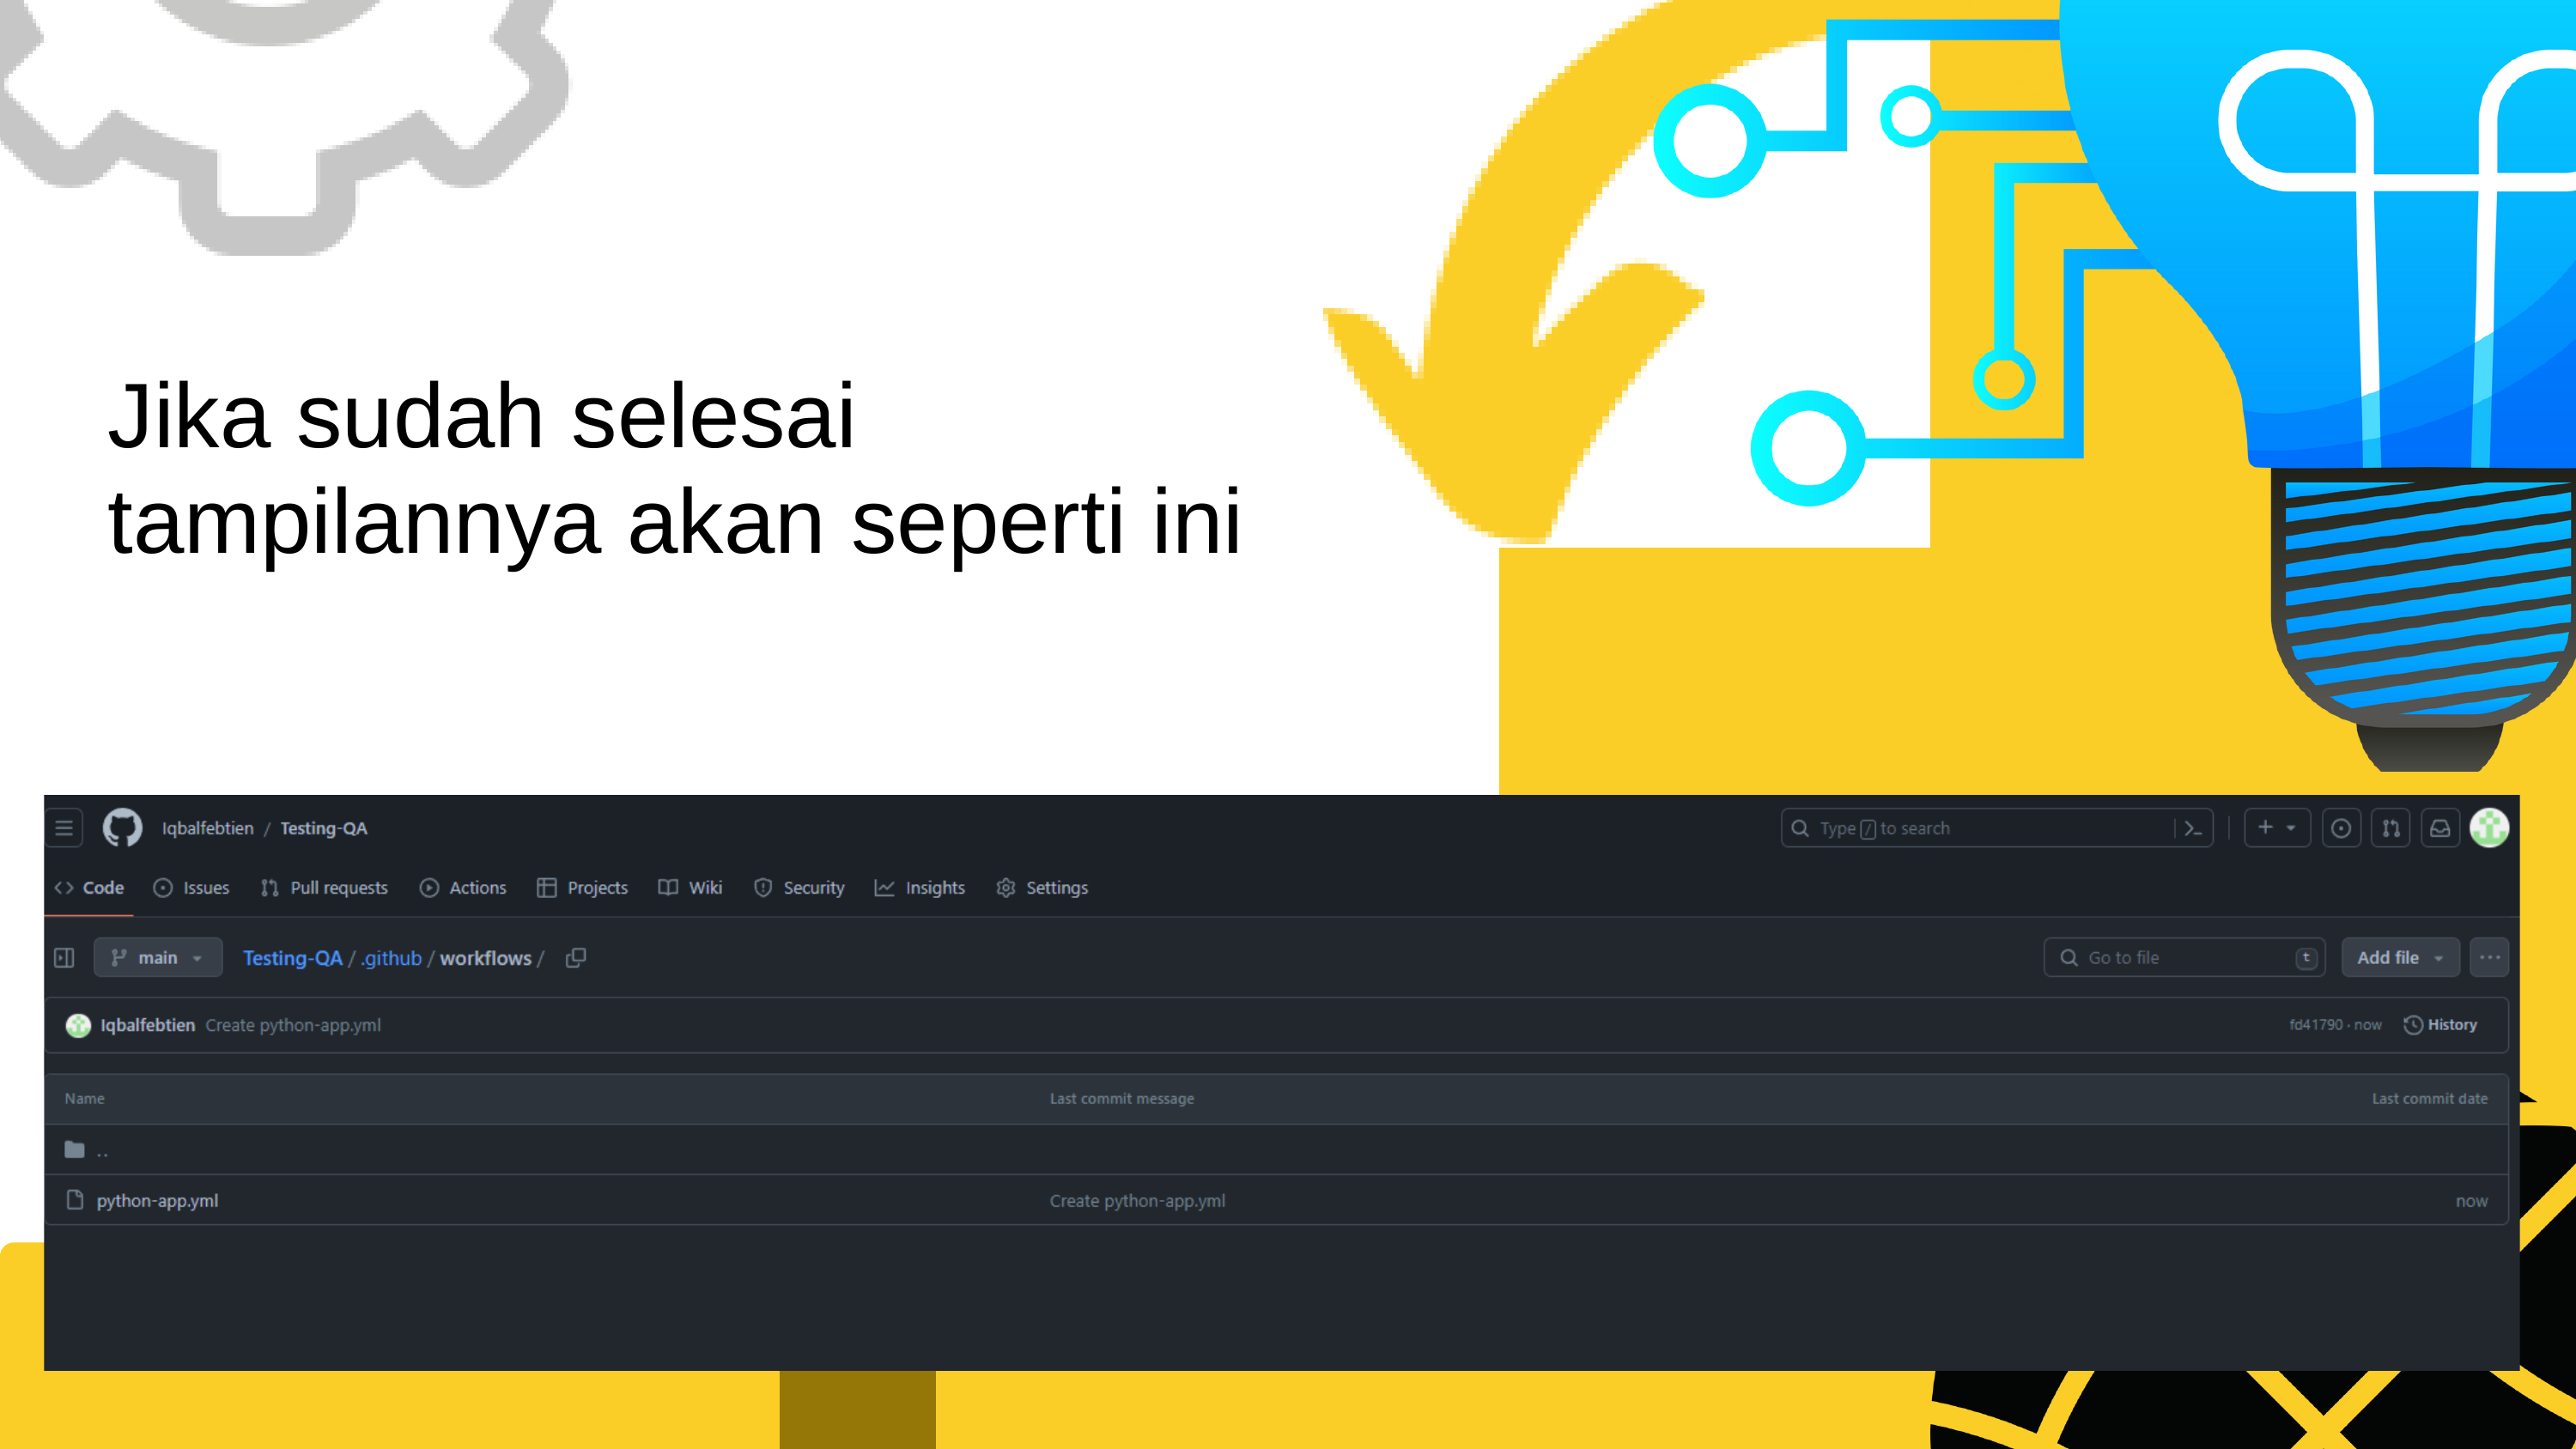

Jika sudah selesai tampilannya akan seperti ini